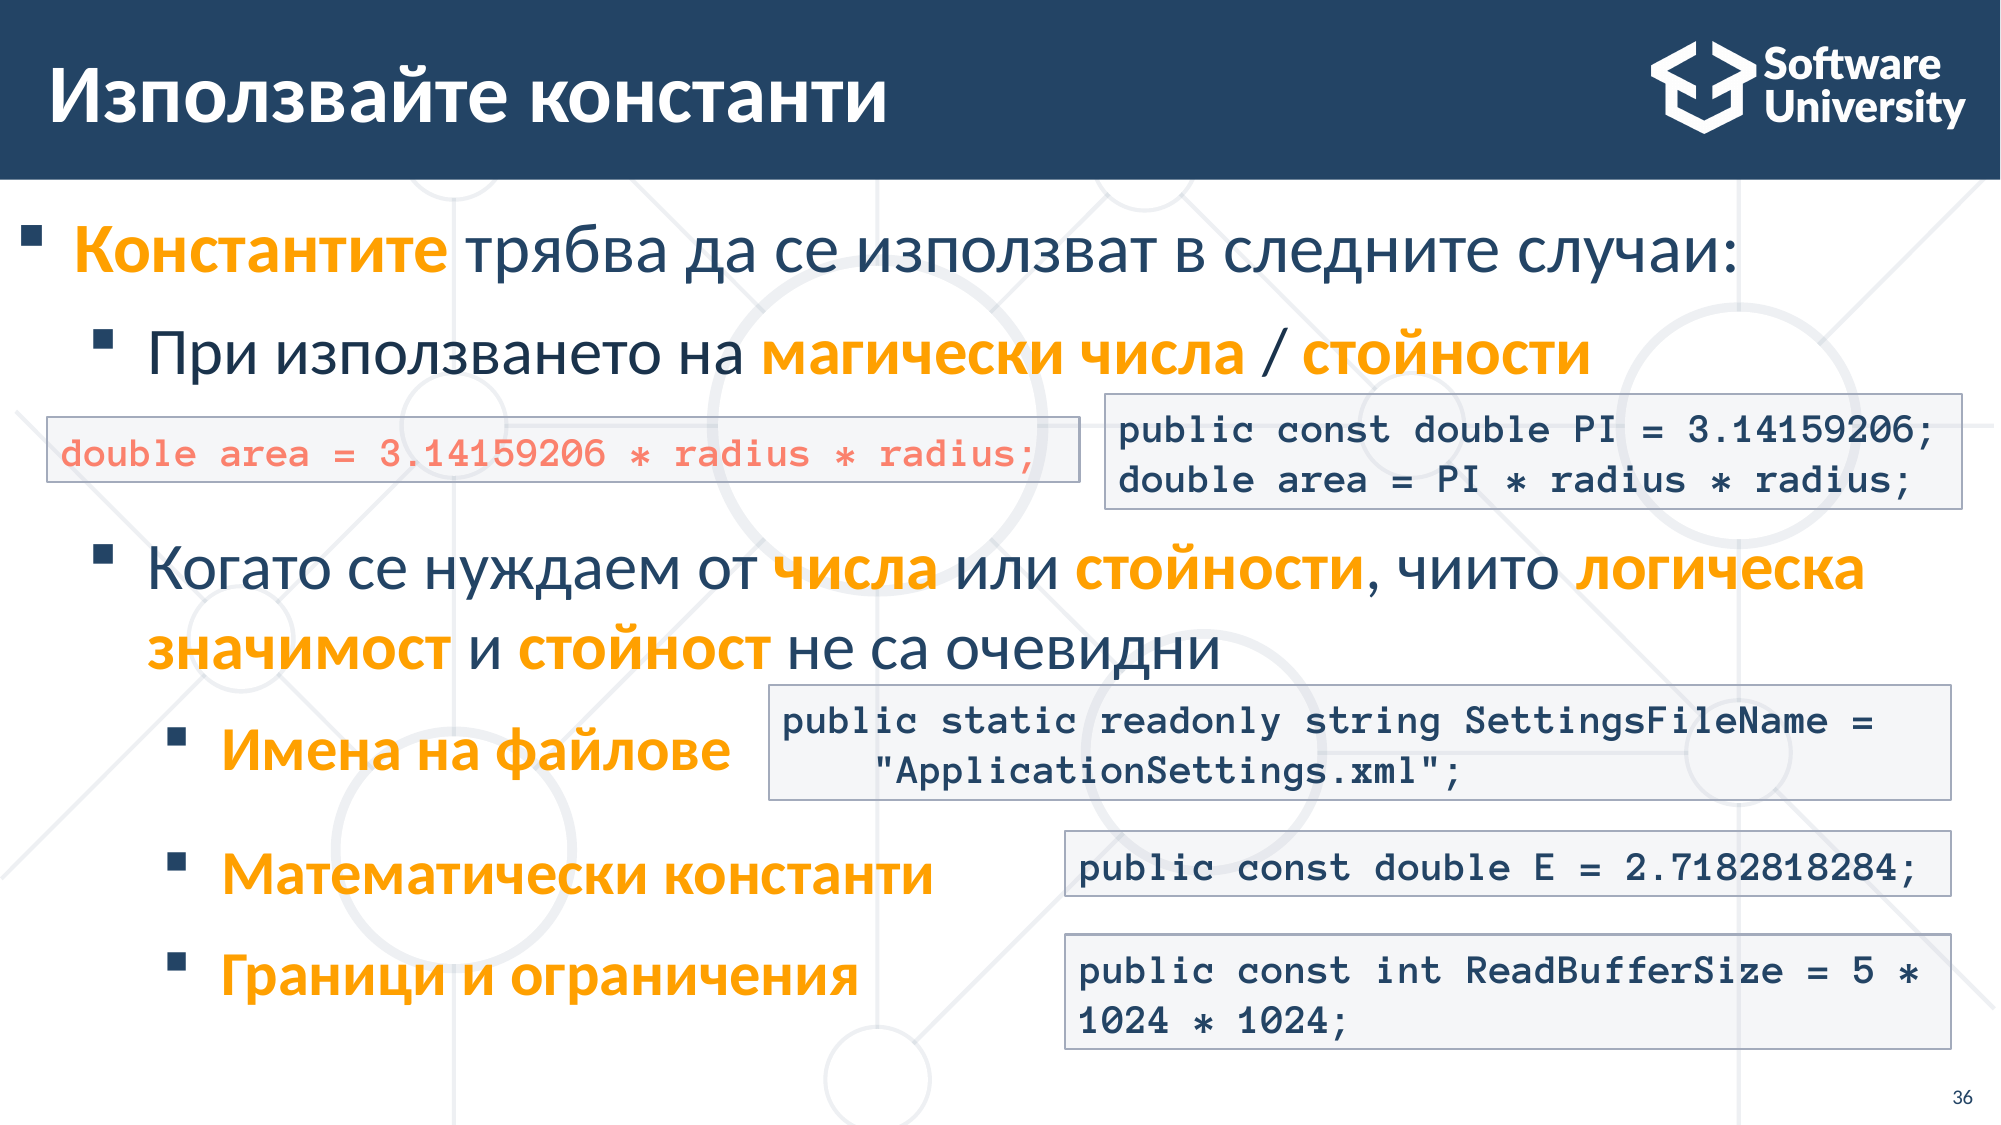

# Използвайте константи
Константите трябва да се използват в следните случаи:
При използването на магически числа / стойности

Когато се нуждаем от числа или стойности, чиито логическа значимост и стойност не са очевидни
Имена на файлове
Математически константи
Граници и ограничения

public const double PI = 3.14159206;
double area = PI * radius * radius;
double area = 3.14159206 * radius * radius;
public static readonly string SettingsFileName =
    "ApplicationSettings.xml";
public const double E = 2.7182818284;
public const int ReadBufferSize = 5 * 1024 * 1024;
36